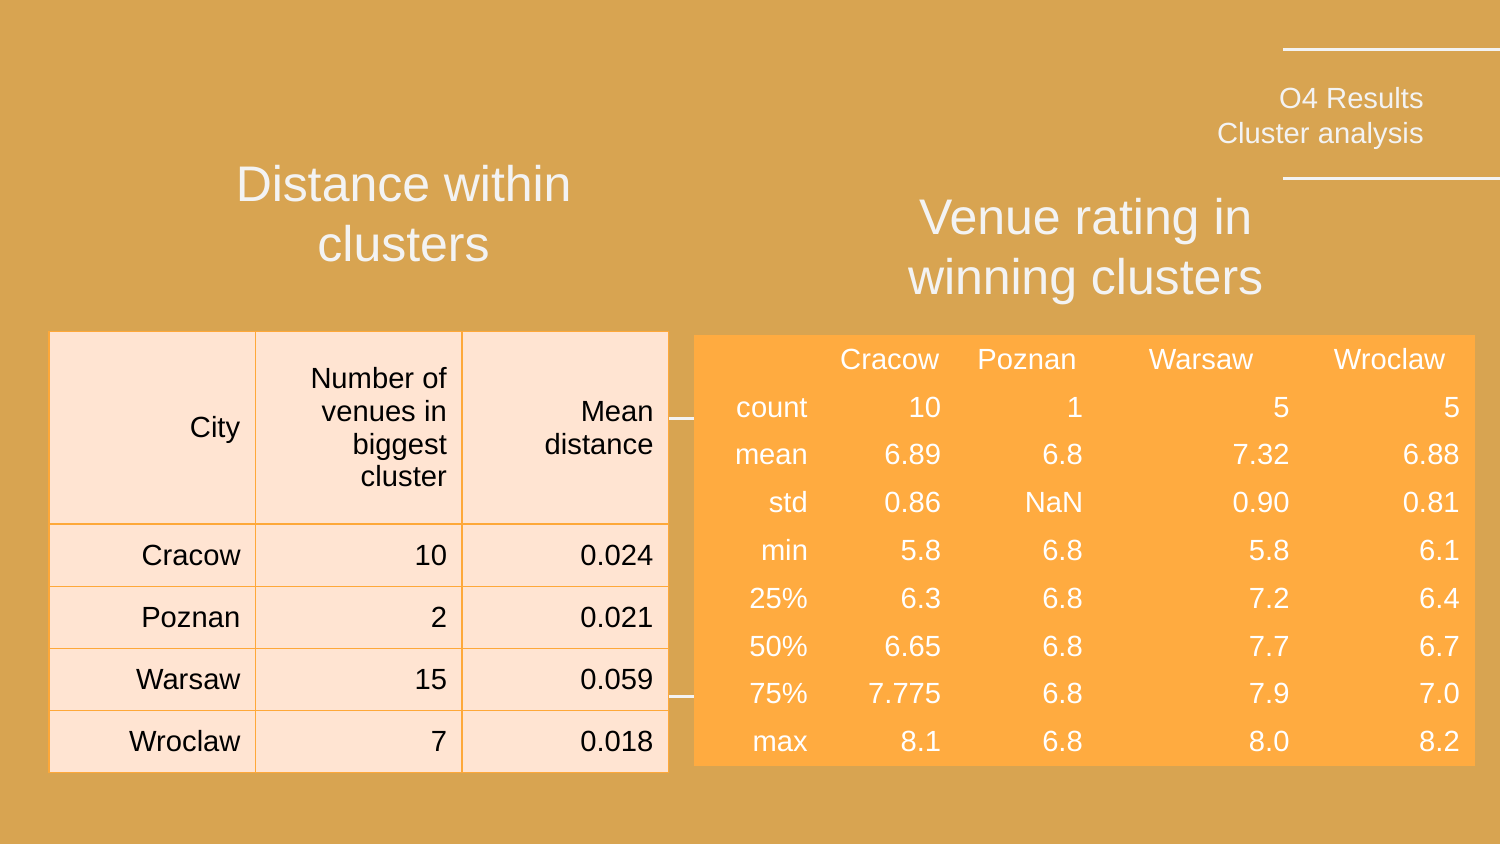

O4 Results
Cluster analysis
# Distance within clusters
Venue rating in winning clusters
| City | Number of venues in biggest cluster | Mean distance |
| --- | --- | --- |
| Cracow | 10 | 0.024 |
| Poznan | 2 | 0.021 |
| Warsaw | 15 | 0.059 |
| Wroclaw | 7 | 0.018 |
|  | Cracow | Poznan | Warsaw | Wroclaw |
| --- | --- | --- | --- | --- |
| count | 10 | 1 | 5 | 5 |
| mean | 6.89 | 6.8 | 7.32 | 6.88 |
| std | 0.86 | NaN | 0.90 | 0.81 |
| min | 5.8 | 6.8 | 5.8 | 6.1 |
| 25% | 6.3 | 6.8 | 7.2 | 6.4 |
| 50% | 6.65 | 6.8 | 7.7 | 6.7 |
| 75% | 7.775 | 6.8 | 7.9 | 7.0 |
| max | 8.1 | 6.8 | 8.0 | 8.2 |